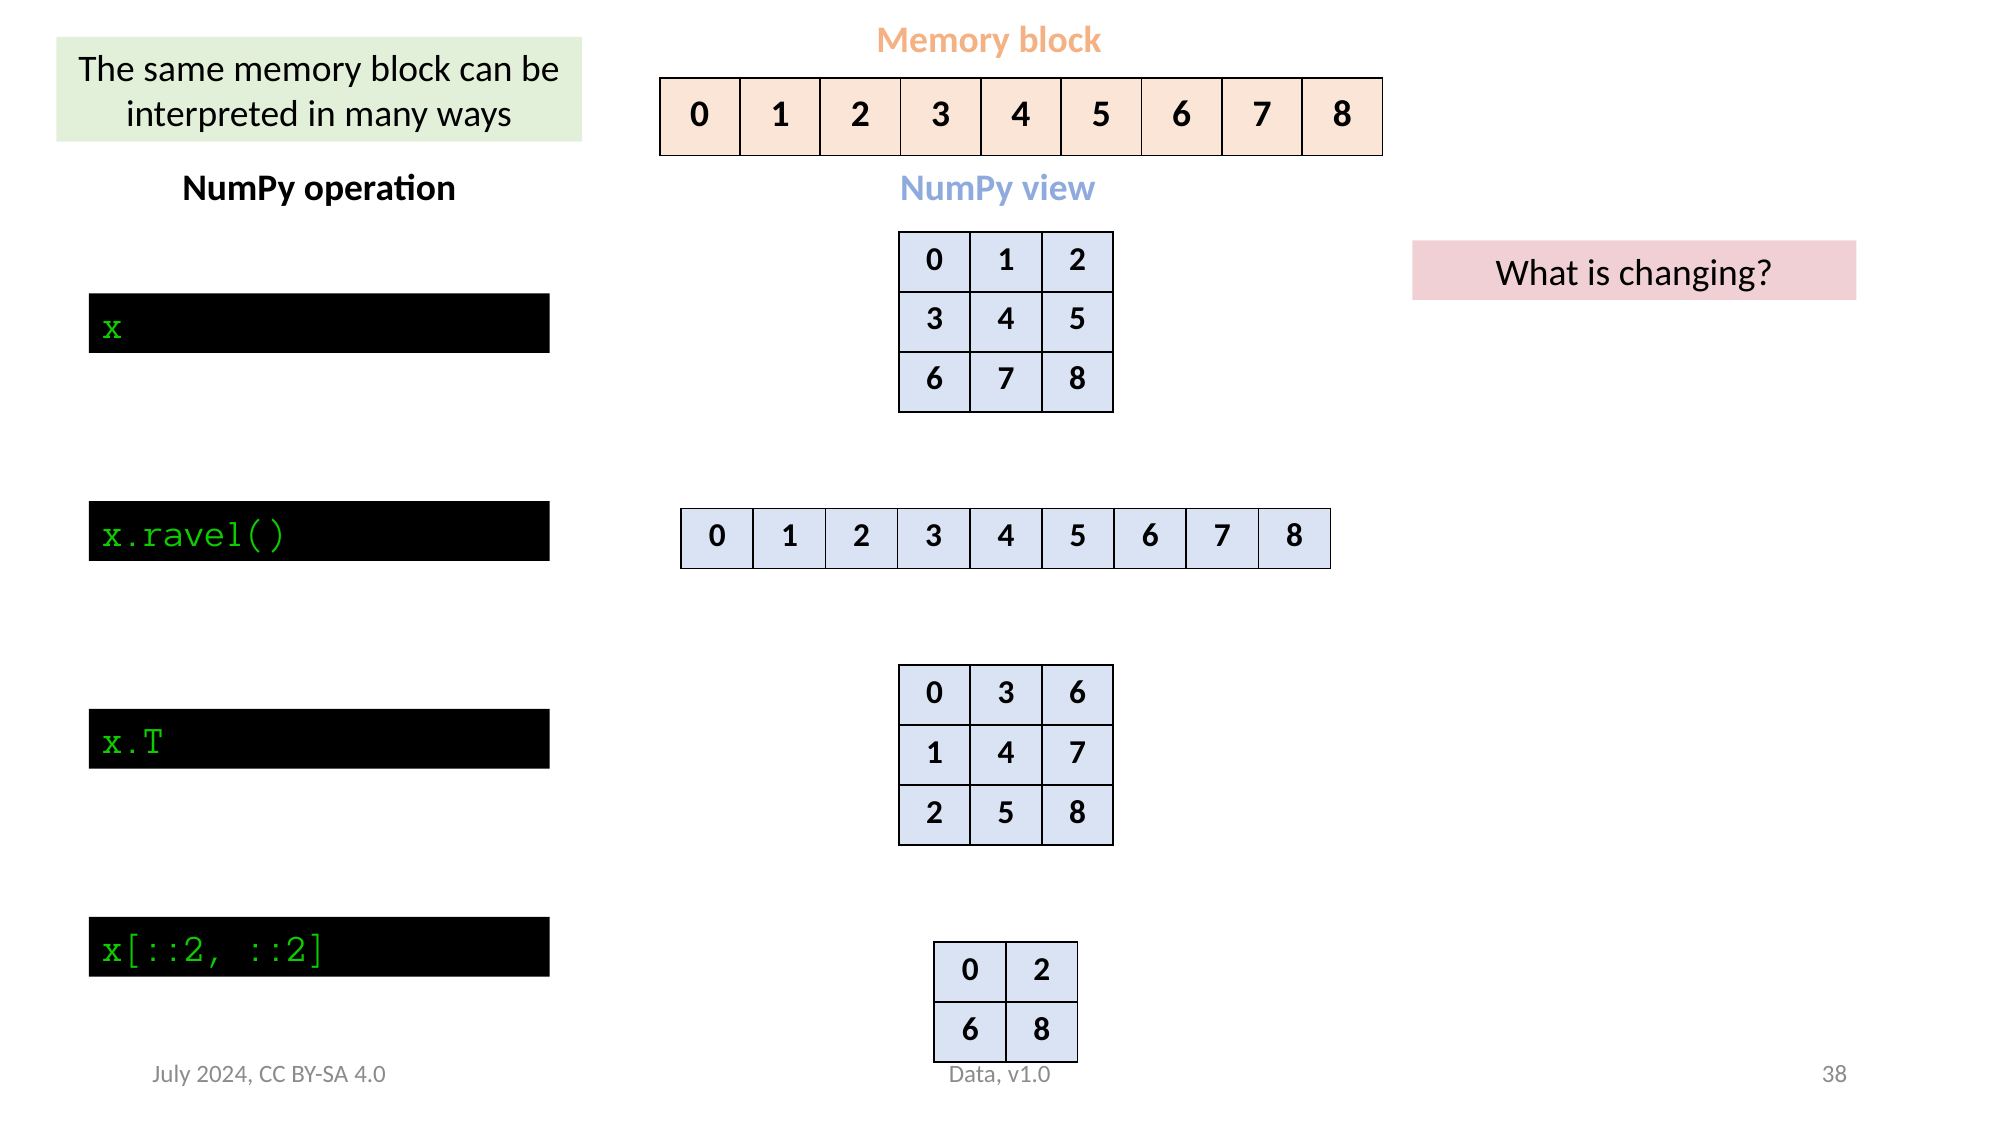

Memory block
The same memory block can be interpreted in many ways
| 0 | 1 | 2 | 3 | 4 | 5 | 6 | 7 | 8 |
| --- | --- | --- | --- | --- | --- | --- | --- | --- |
NumPy operation
NumPy view
| 0 | 1 | 2 |
| --- | --- | --- |
| 3 | 4 | 5 |
| 6 | 7 | 8 |
What is changing?
x
x.ravel()
| 0 | 1 | 2 | 3 | 4 | 5 | 6 | 7 | 8 |
| --- | --- | --- | --- | --- | --- | --- | --- | --- |
| 0 | 3 | 6 |
| --- | --- | --- |
| 1 | 4 | 7 |
| 2 | 5 | 8 |
x.T
x[::2, ::2]
| 0 | 2 |
| --- | --- |
| 6 | 8 |
July 2024, CC BY-SA 4.0
Data, v1.0
38